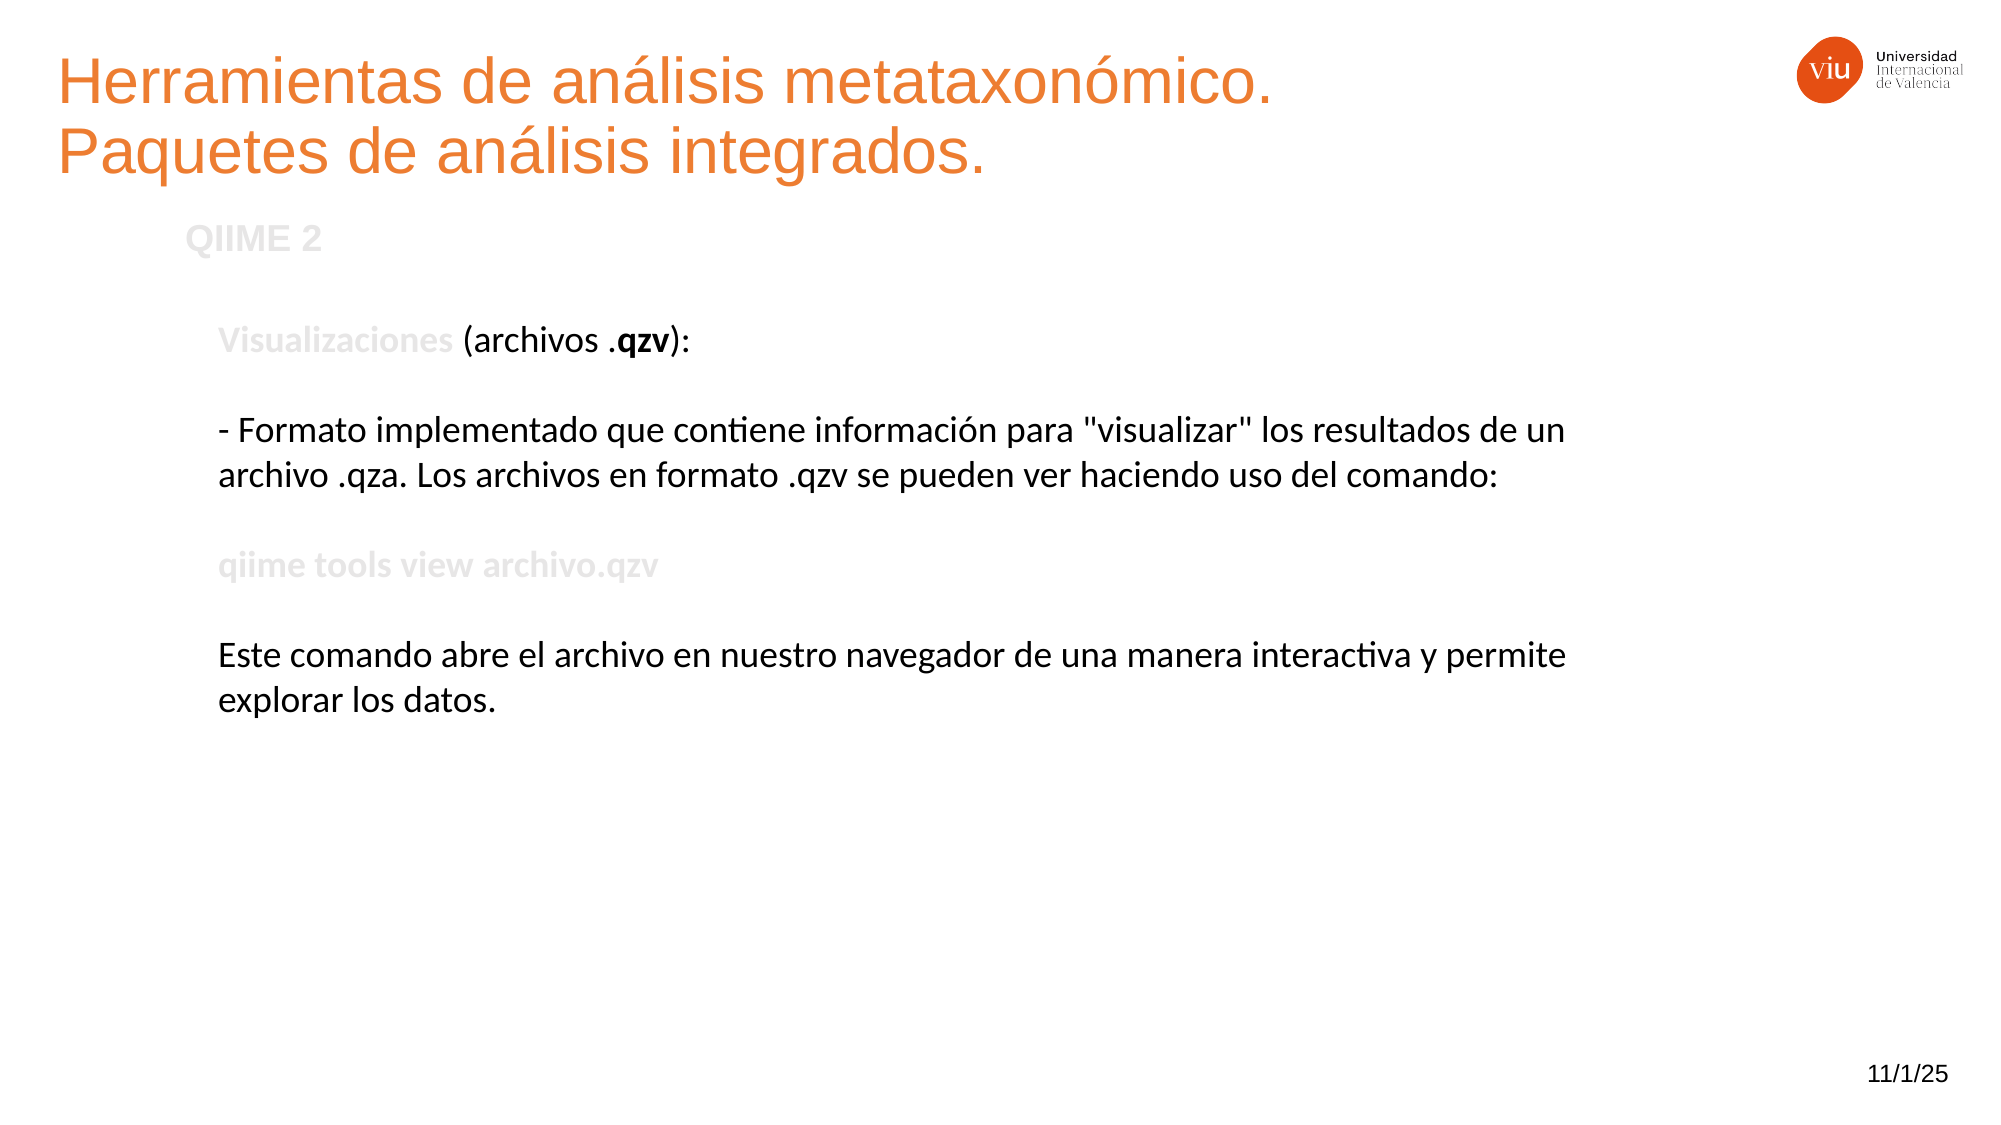

Herramientas de análisis metataxonómico. Paquetes de análisis integrados.
QIIME 2

Visualizaciones (archivos .qzv):

- Formato implementado que contiene información para "visualizar" los resultados de un archivo .qza. Los archivos en formato .qzv se pueden ver haciendo uso del comando:

qiime tools view archivo.qzv

Este comando abre el archivo en nuestro navegador de una manera interactiva y permite explorar los datos.